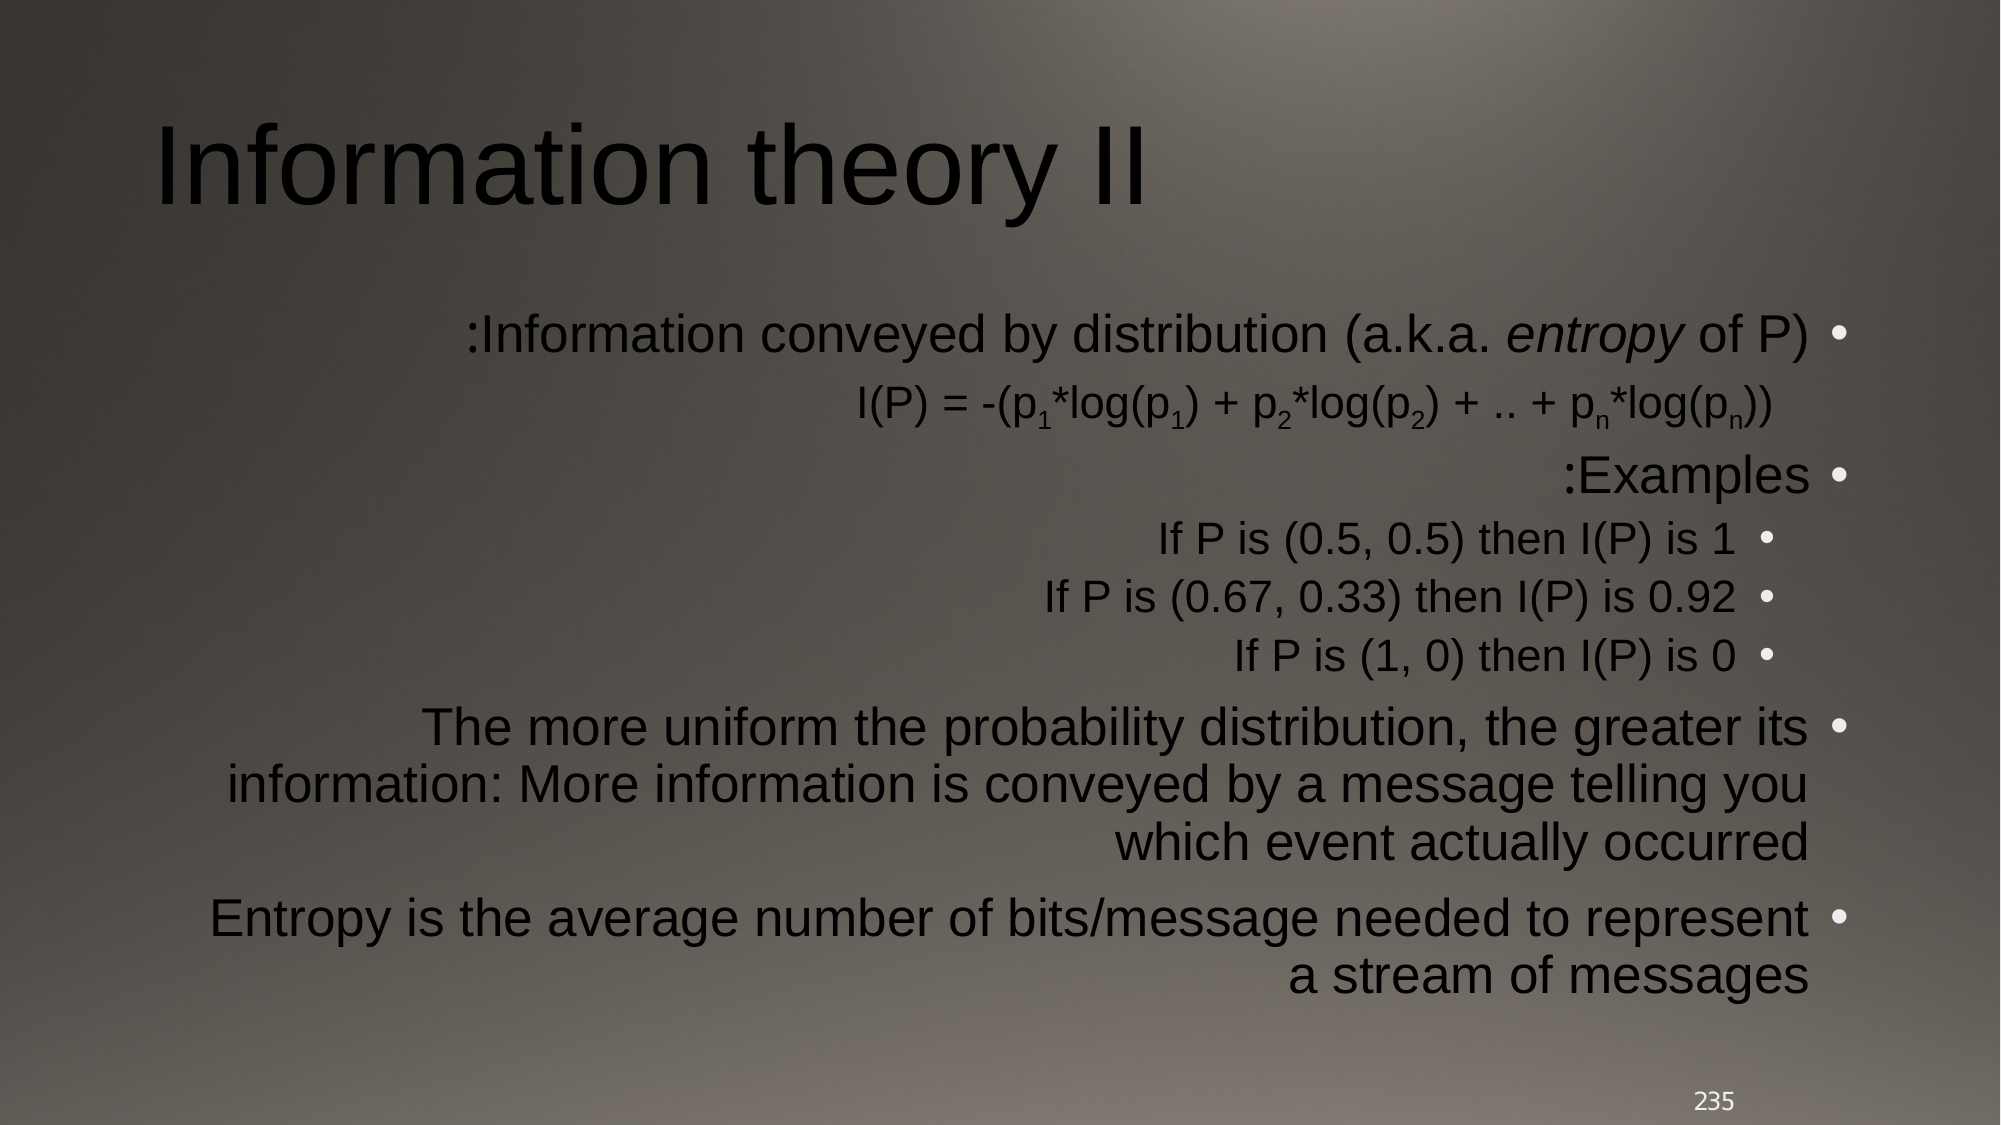

# Information theory II
Information conveyed by distribution (a.k.a. entropy of P):
I(P) = -(p1*log(p1) + p2*log(p2) + .. + pn*log(pn))
Examples:
If P is (0.5, 0.5) then I(P) is 1
If P is (0.67, 0.33) then I(P) is 0.92
If P is (1, 0) then I(P) is 0
The more uniform the probability distribution, the greater its information: More information is conveyed by a message telling you which event actually occurred
Entropy is the average number of bits/message needed to represent a stream of messages

235